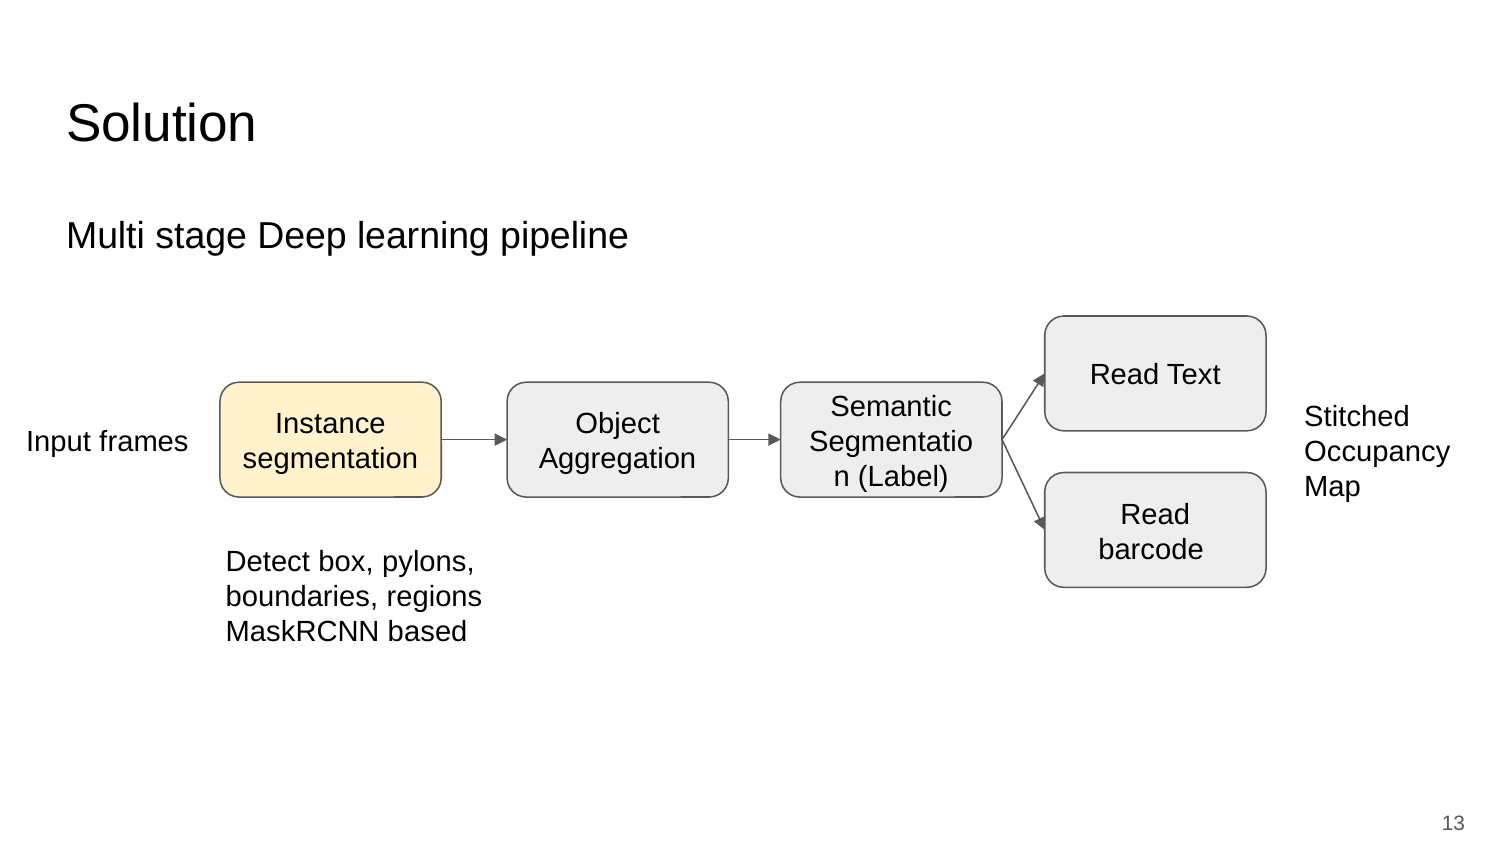

# Solution
Multi stage Deep learning pipeline
Read Text
Instance segmentation
Object Aggregation
Semantic Segmentation (Label)
Stitched Occupancy Map
Input frames
Read barcode
Detect box, pylons, boundaries, regions
MaskRCNN based
13